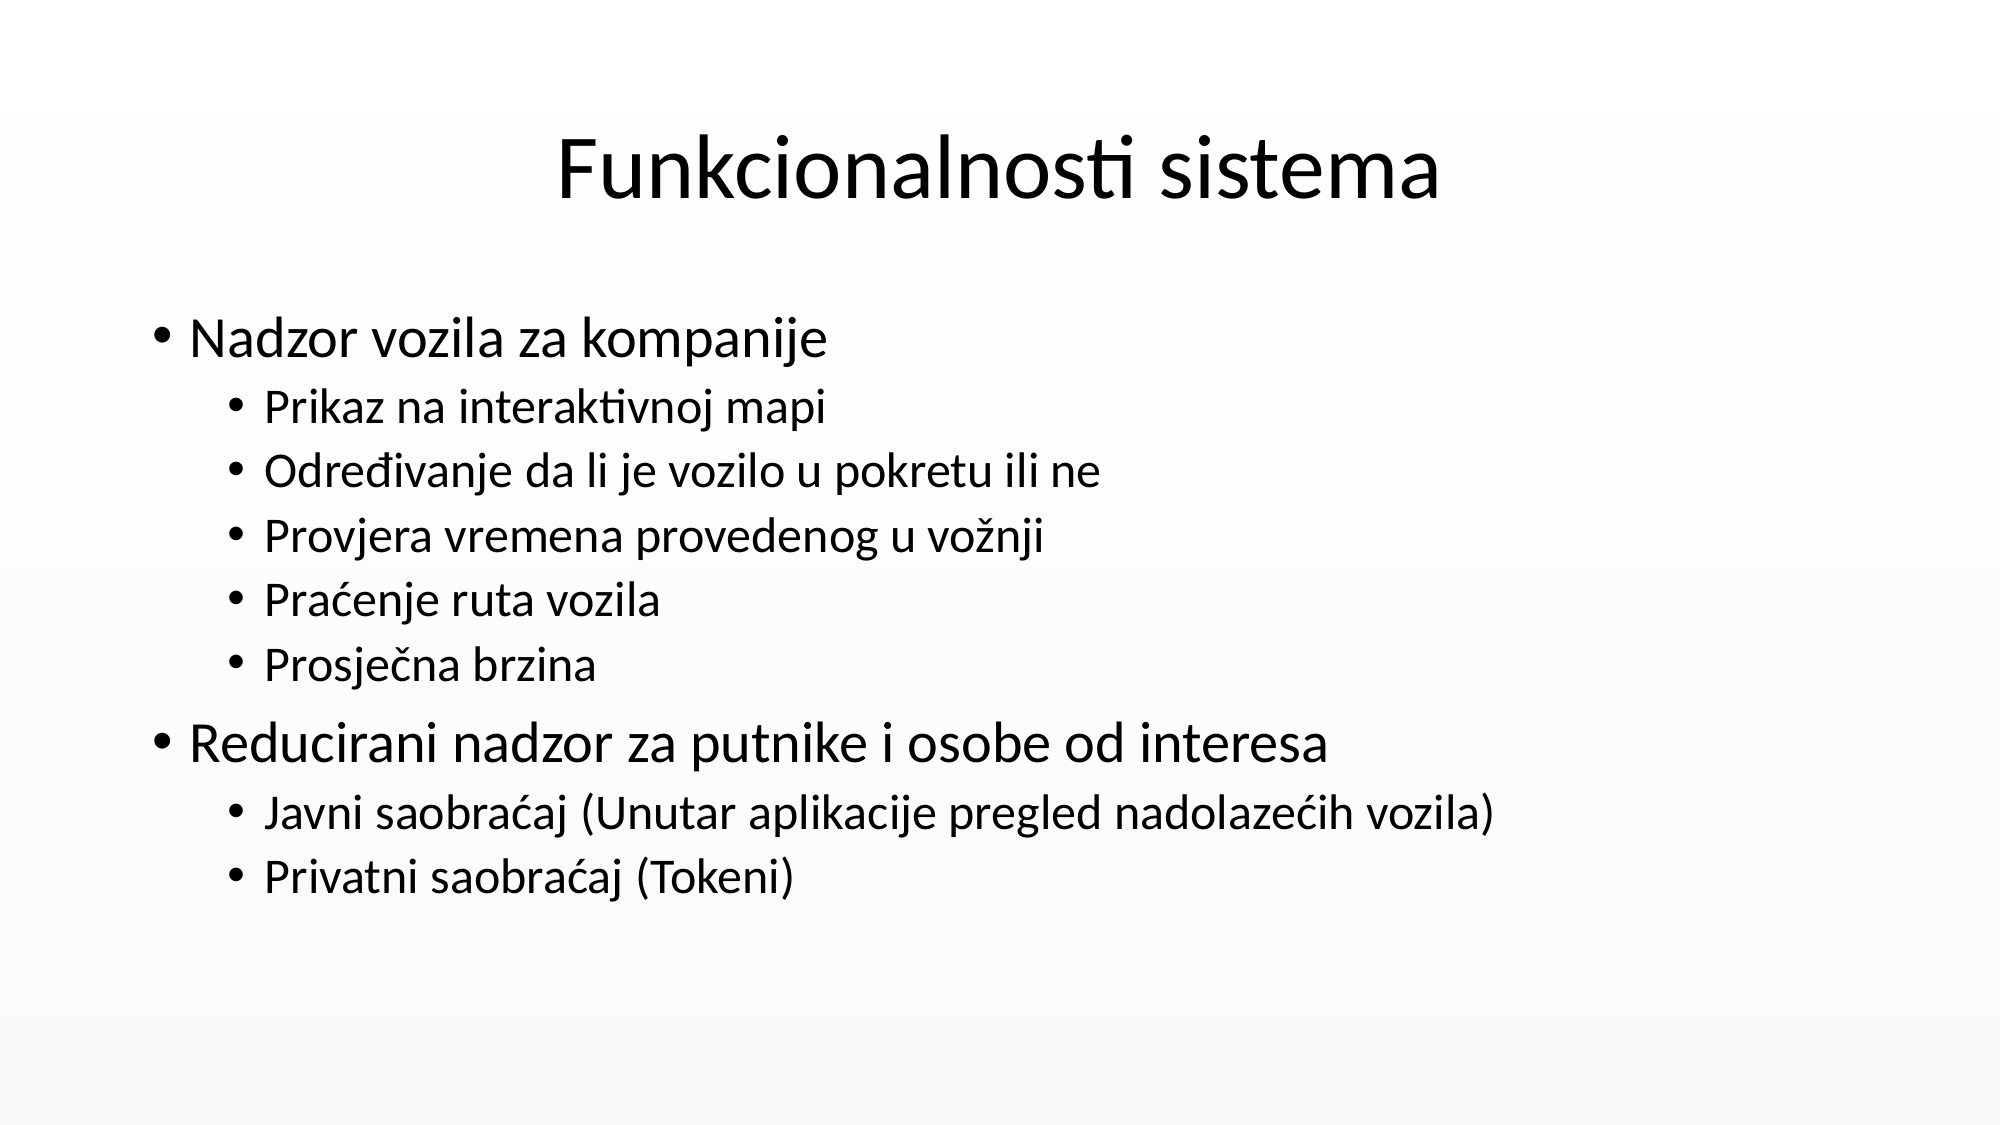

# Funkcionalnosti sistema
Nadzor vozila za kompanije
Prikaz na interaktivnoj mapi
Određivanje da li je vozilo u pokretu ili ne
Provjera vremena provedenog u vožnji
Praćenje ruta vozila
Prosječna brzina
Reducirani nadzor za putnike i osobe od interesa
Javni saobraćaj (Unutar aplikacije pregled nadolazećih vozila)
Privatni saobraćaj (Tokeni)